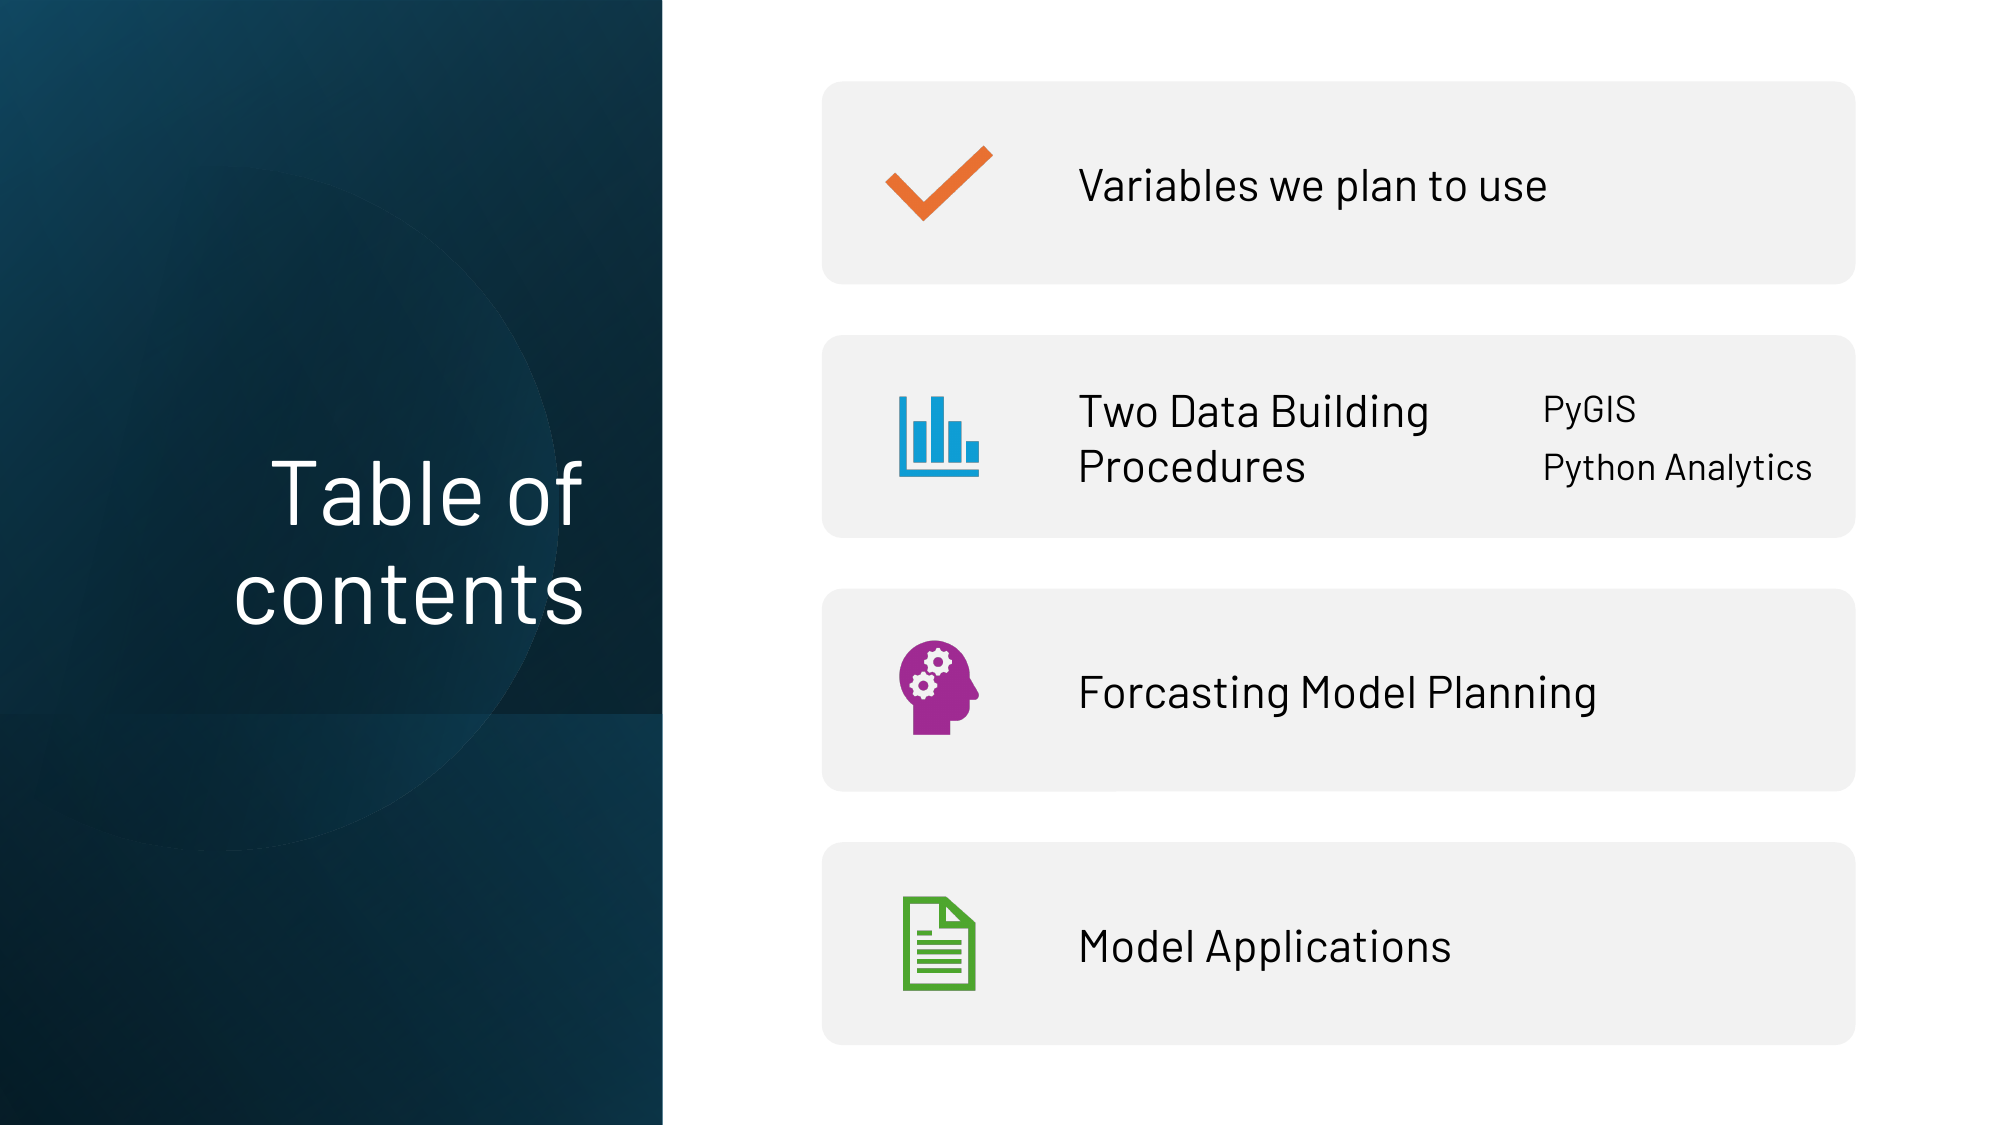

Variables we plan to use
Two Data Building Procedures
PyGIS
Python Analytics
Forcasting Model Planning
Model Applications
# Table of contents